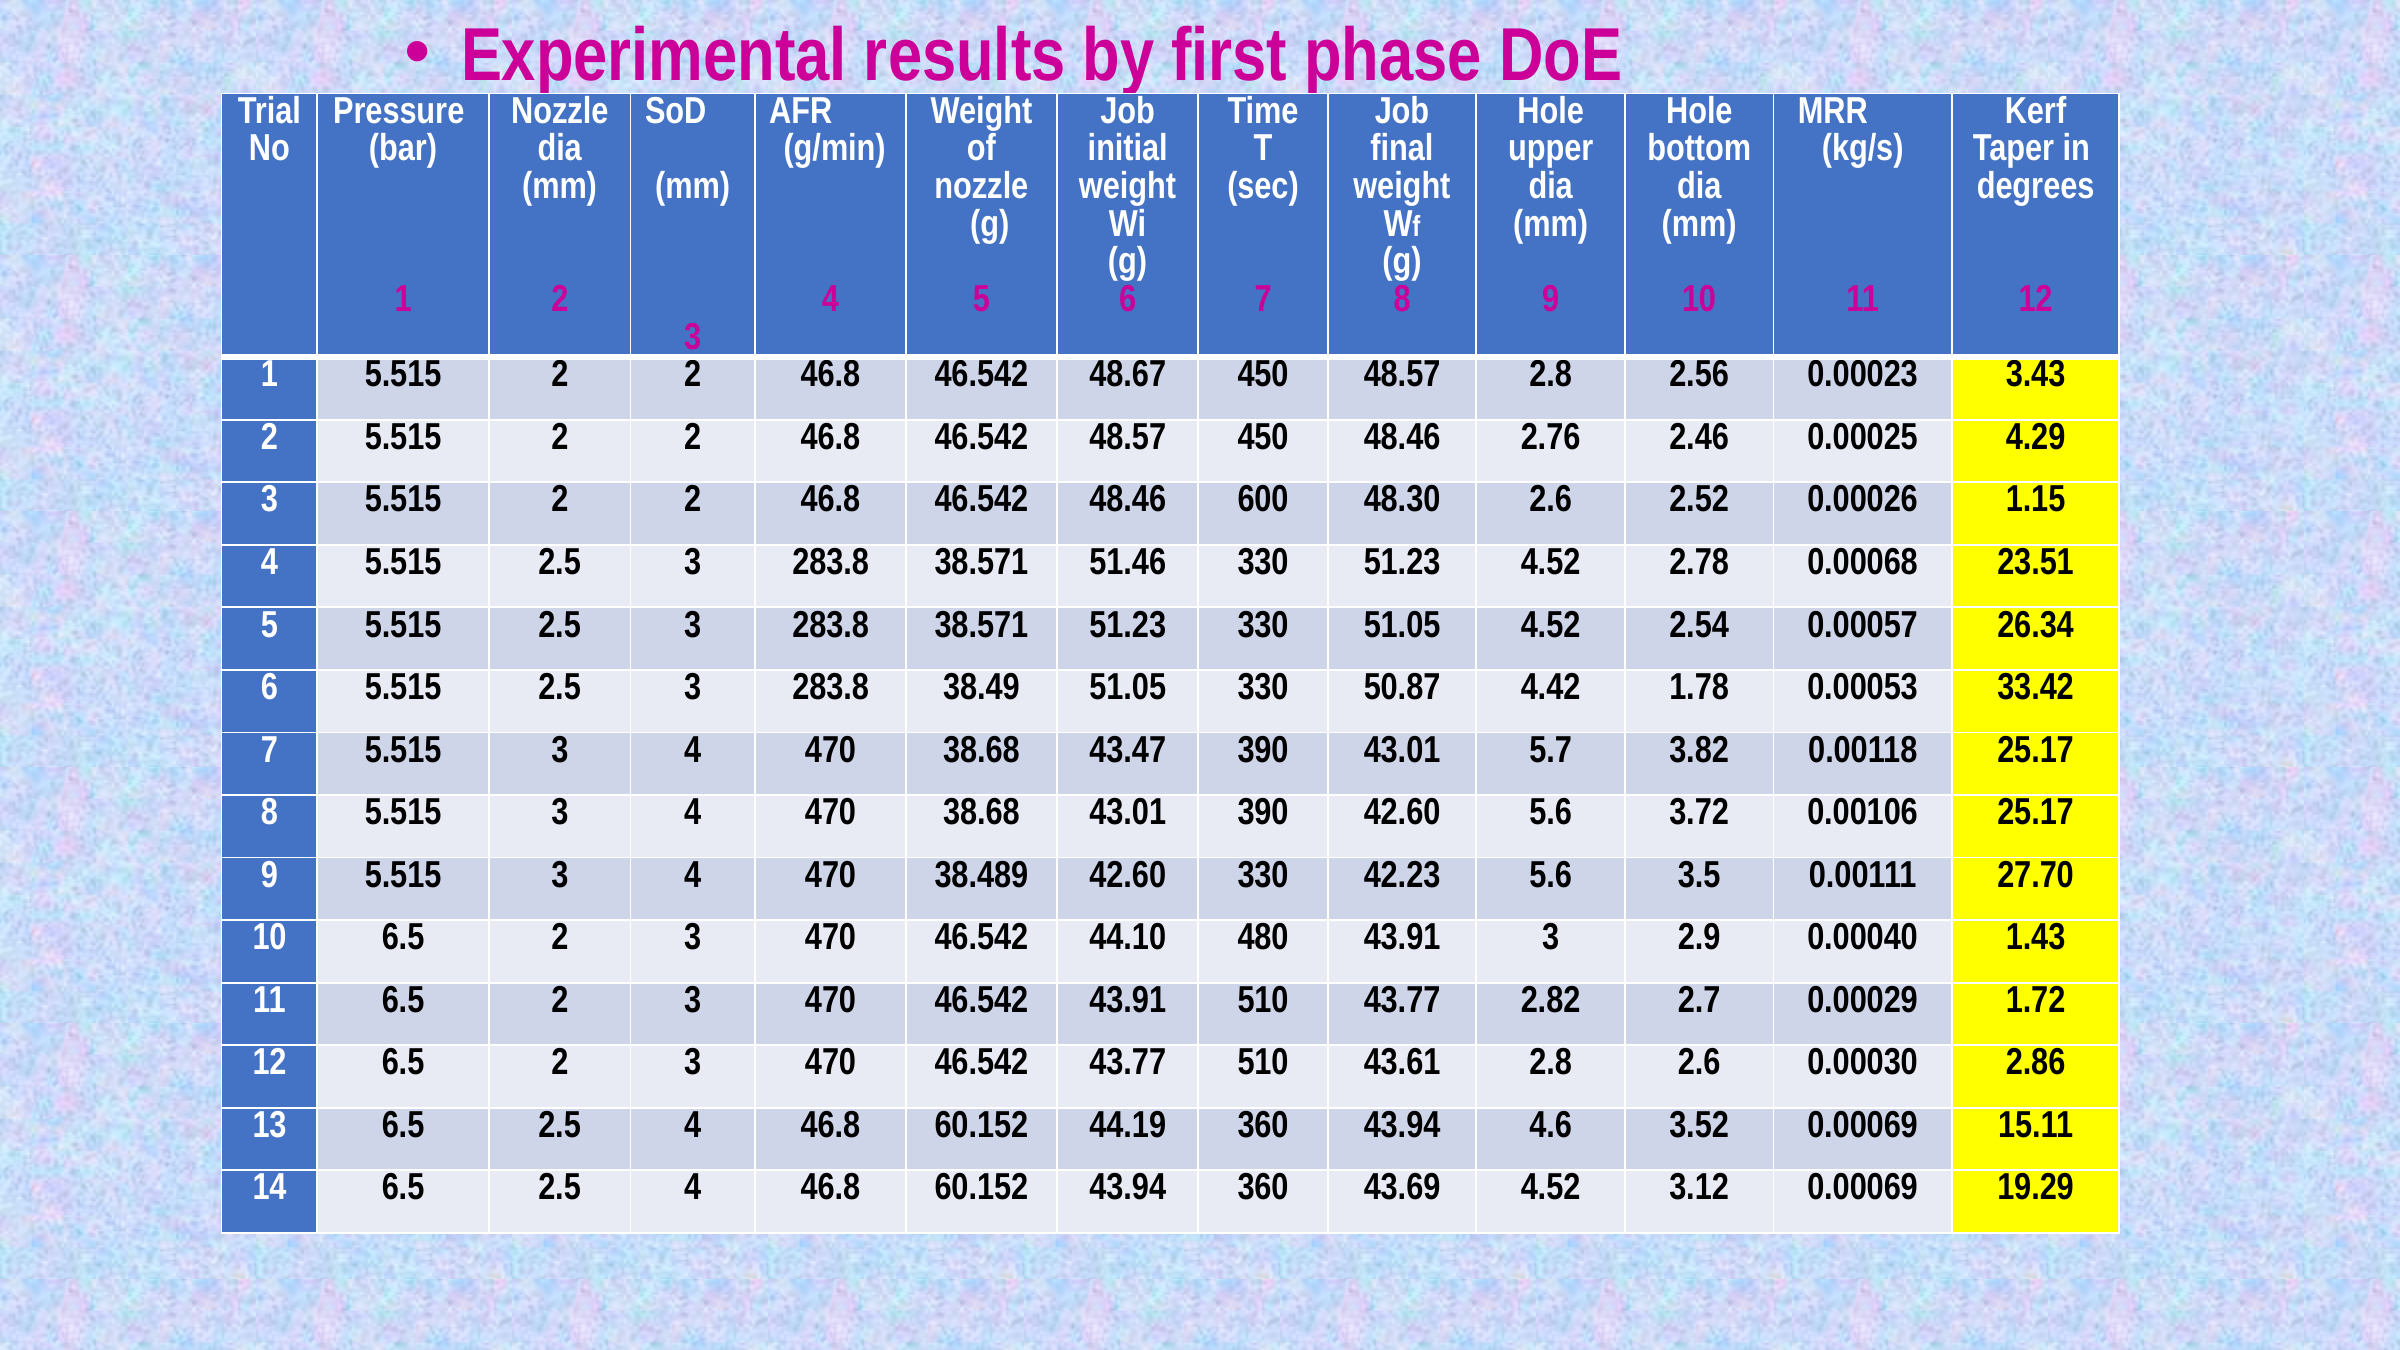

Experimental results by first phase DoE

| Trial No | Pressure (bar) 1 | Nozzle dia (mm) 2 | SoD (mm) 3 | AFR (g/min) 4 | Weight of nozzle (g) 5 | Job initial weight Wi (g) 6 | Time T (sec) 7 | Job final weight Wf (g) 8 | Hole upper dia (mm) 9 | Hole bottom dia (mm) 10 | MRR (kg/s) 11 | Kerf Taper in degrees 12 |
| --- | --- | --- | --- | --- | --- | --- | --- | --- | --- | --- | --- | --- |
| 1 | 5.515 | 2 | 2 | 46.8 | 46.542 | 48.67 | 450 | 48.57 | 2.8 | 2.56 | 0.00023 | 3.43 |
| 2 | 5.515 | 2 | 2 | 46.8 | 46.542 | 48.57 | 450 | 48.46 | 2.76 | 2.46 | 0.00025 | 4.29 |
| 3 | 5.515 | 2 | 2 | 46.8 | 46.542 | 48.46 | 600 | 48.30 | 2.6 | 2.52 | 0.00026 | 1.15 |
| 4 | 5.515 | 2.5 | 3 | 283.8 | 38.571 | 51.46 | 330 | 51.23 | 4.52 | 2.78 | 0.00068 | 23.51 |
| 5 | 5.515 | 2.5 | 3 | 283.8 | 38.571 | 51.23 | 330 | 51.05 | 4.52 | 2.54 | 0.00057 | 26.34 |
| 6 | 5.515 | 2.5 | 3 | 283.8 | 38.49 | 51.05 | 330 | 50.87 | 4.42 | 1.78 | 0.00053 | 33.42 |
| 7 | 5.515 | 3 | 4 | 470 | 38.68 | 43.47 | 390 | 43.01 | 5.7 | 3.82 | 0.00118 | 25.17 |
| 8 | 5.515 | 3 | 4 | 470 | 38.68 | 43.01 | 390 | 42.60 | 5.6 | 3.72 | 0.00106 | 25.17 |
| 9 | 5.515 | 3 | 4 | 470 | 38.489 | 42.60 | 330 | 42.23 | 5.6 | 3.5 | 0.00111 | 27.70 |
| 10 | 6.5 | 2 | 3 | 470 | 46.542 | 44.10 | 480 | 43.91 | 3 | 2.9 | 0.00040 | 1.43 |
| 11 | 6.5 | 2 | 3 | 470 | 46.542 | 43.91 | 510 | 43.77 | 2.82 | 2.7 | 0.00029 | 1.72 |
| 12 | 6.5 | 2 | 3 | 470 | 46.542 | 43.77 | 510 | 43.61 | 2.8 | 2.6 | 0.00030 | 2.86 |
| 13 | 6.5 | 2.5 | 4 | 46.8 | 60.152 | 44.19 | 360 | 43.94 | 4.6 | 3.52 | 0.00069 | 15.11 |
| 14 | 6.5 | 2.5 | 4 | 46.8 | 60.152 | 43.94 | 360 | 43.69 | 4.52 | 3.12 | 0.00069 | 19.29 |